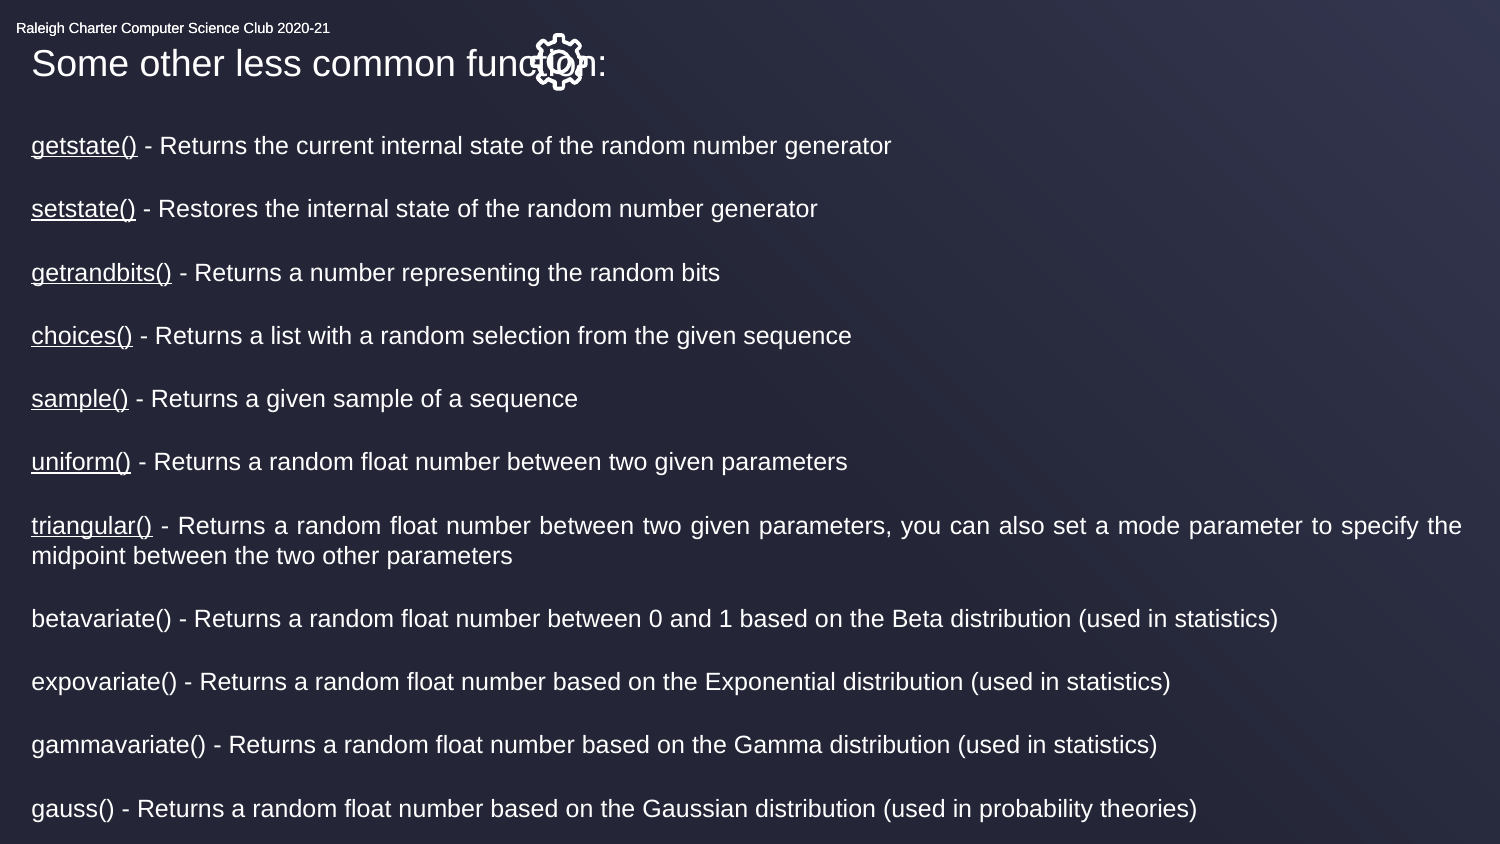

Some other less common function:

getstate() - Returns the current internal state of the random number generator
setstate() - Restores the internal state of the random number generator
getrandbits() - Returns a number representing the random bits
choices() - Returns a list with a random selection from the given sequence
sample() - Returns a given sample of a sequence
uniform() - Returns a random float number between two given parameters
triangular() - Returns a random float number between two given parameters, you can also set a mode parameter to specify the midpoint between the two other parameters
betavariate() - Returns a random float number between 0 and 1 based on the Beta distribution (used in statistics)
expovariate() - Returns a random float number based on the Exponential distribution (used in statistics)
gammavariate() - Returns a random float number based on the Gamma distribution (used in statistics)
gauss() - Returns a random float number based on the Gaussian distribution (used in probability theories)